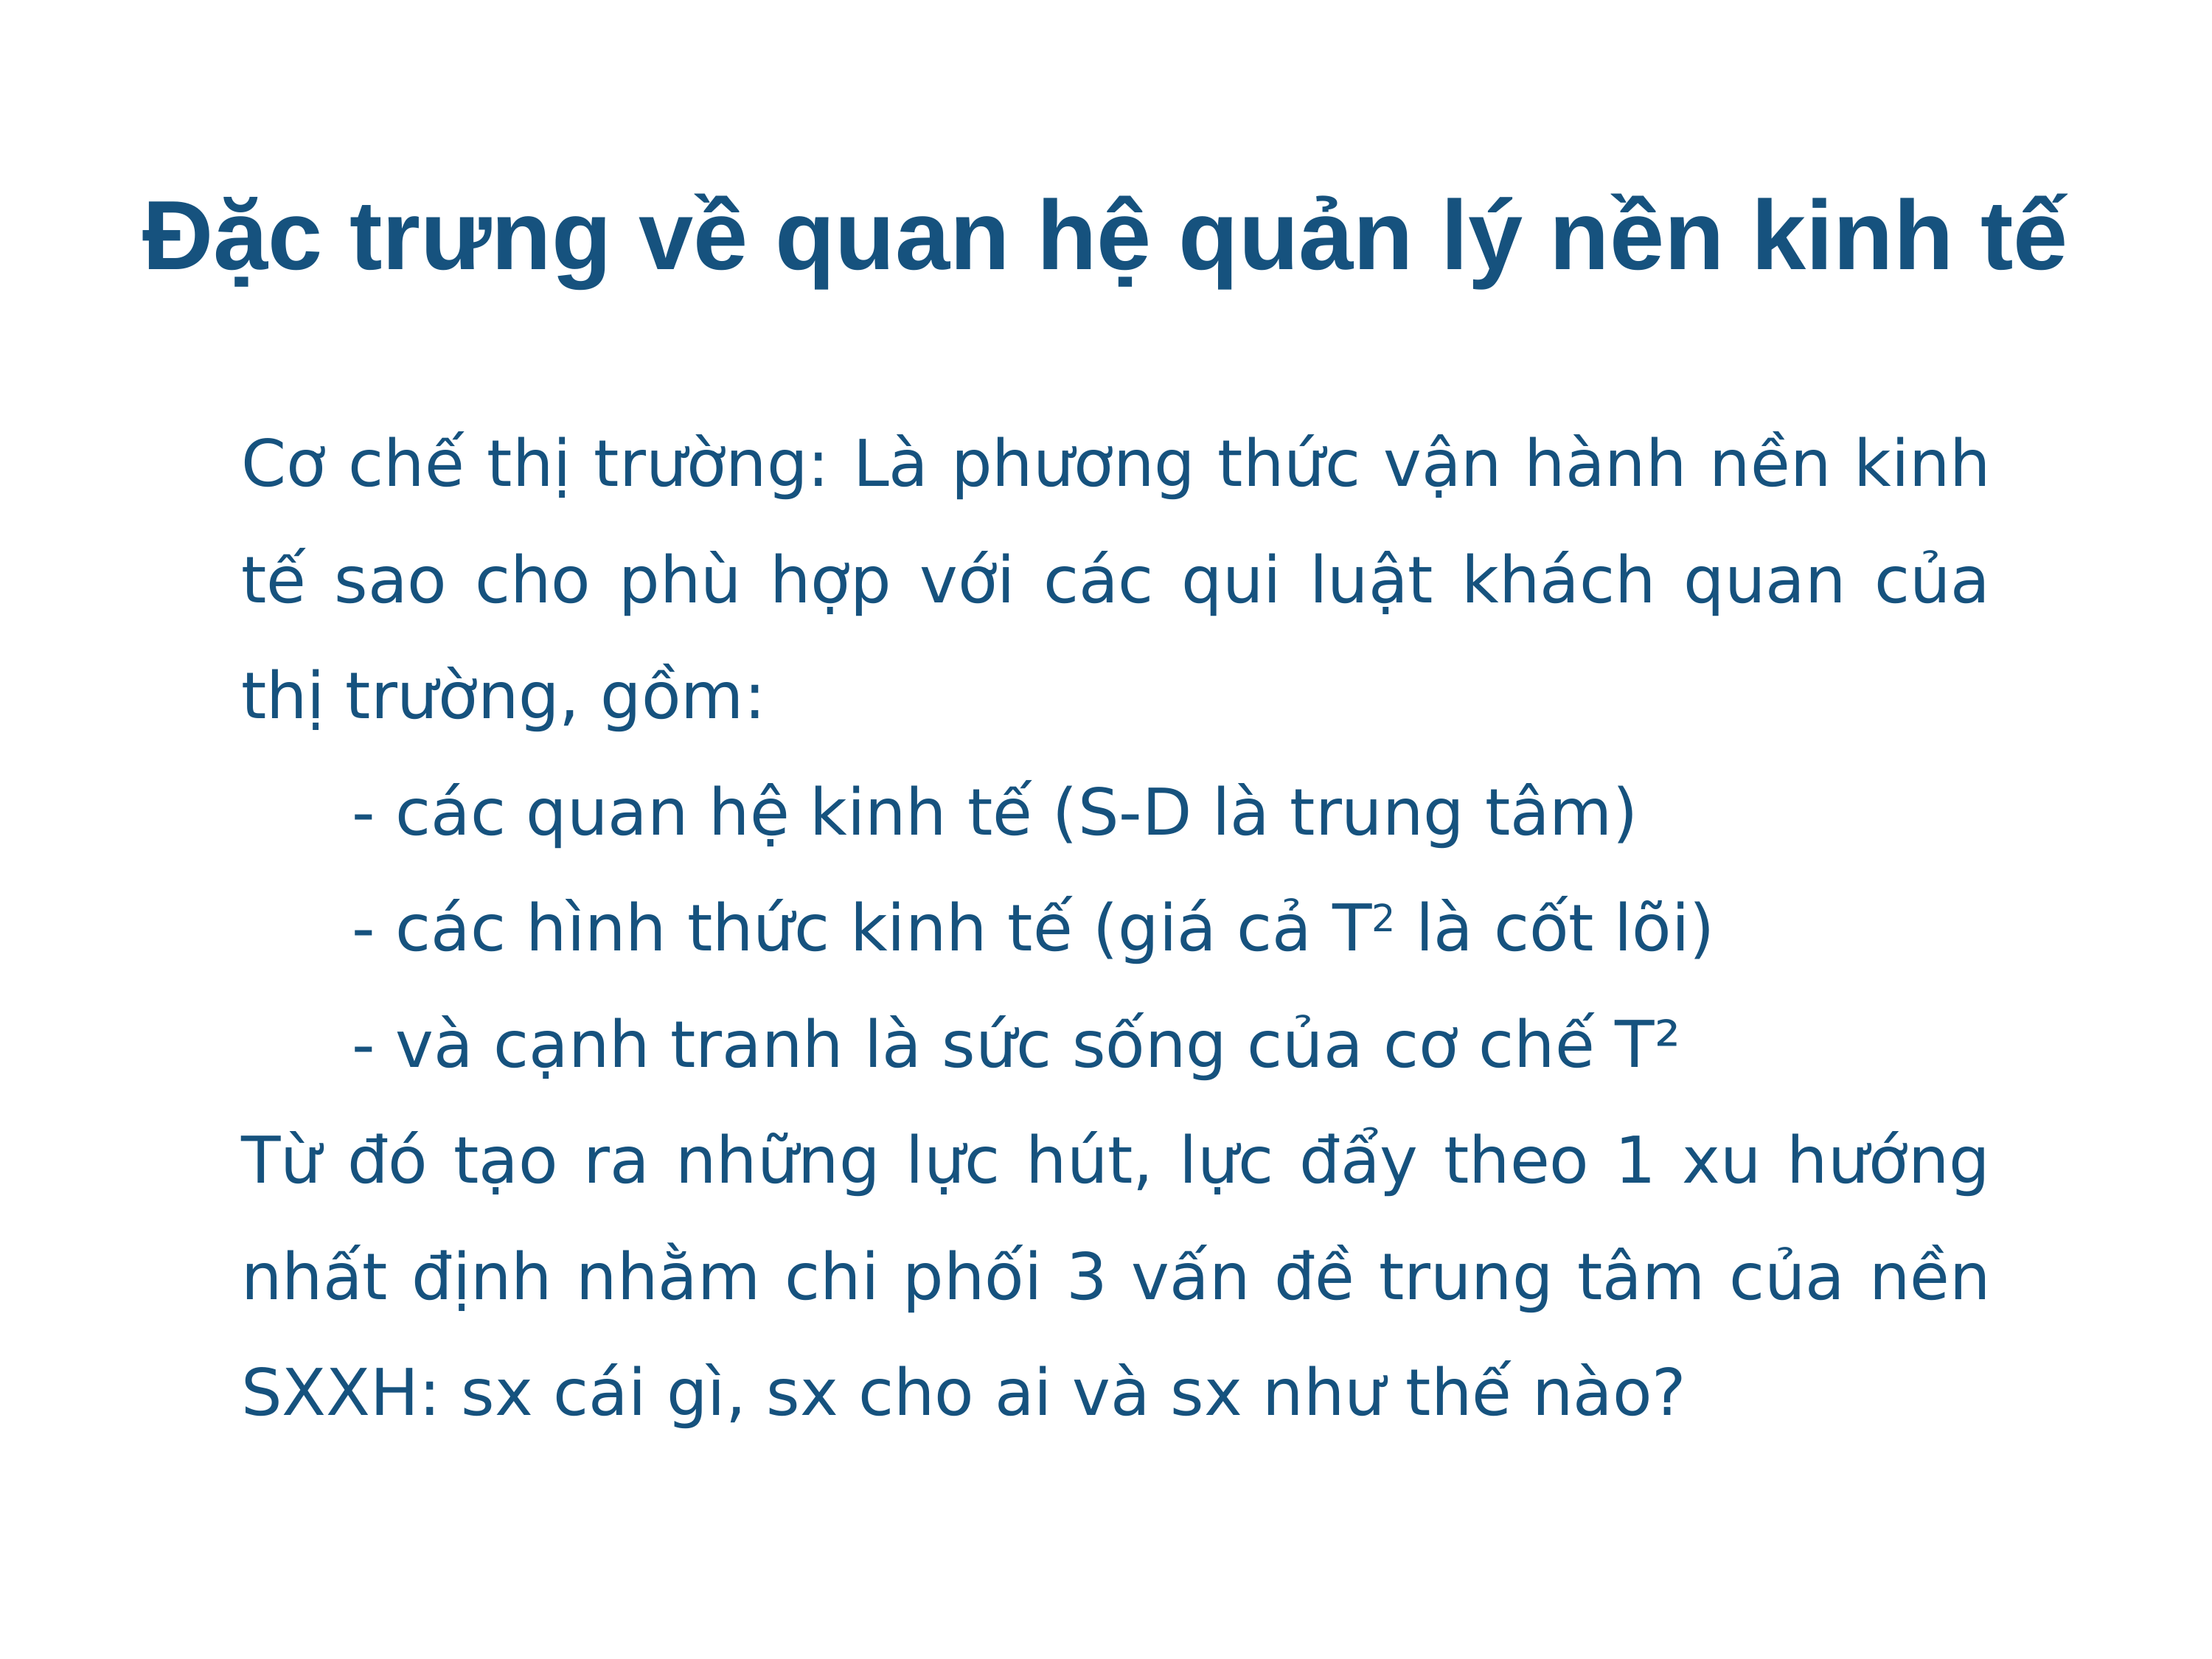

# Đặc trưng về quan hệ quản lý nền kinh tế
Cơ chế thị trường: Là phương thức vận hành nền kinh tế sao cho phù hợp với các qui luật khách quan của thị trường, gồm:
	- các quan hệ kinh tế (S-D là trung tâm)
	- các hình thức kinh tế (giá cả T2 là cốt lõi)
	- và cạnh tranh là sức sống của cơ chế T²
Từ đó tạo ra những lực hút, lực đẩy theo 1 xu hướng nhất định nhằm chi phối 3 vấn đề trung tâm của nền SXXH: sx cái gì, sx cho ai và sx như thế nào?